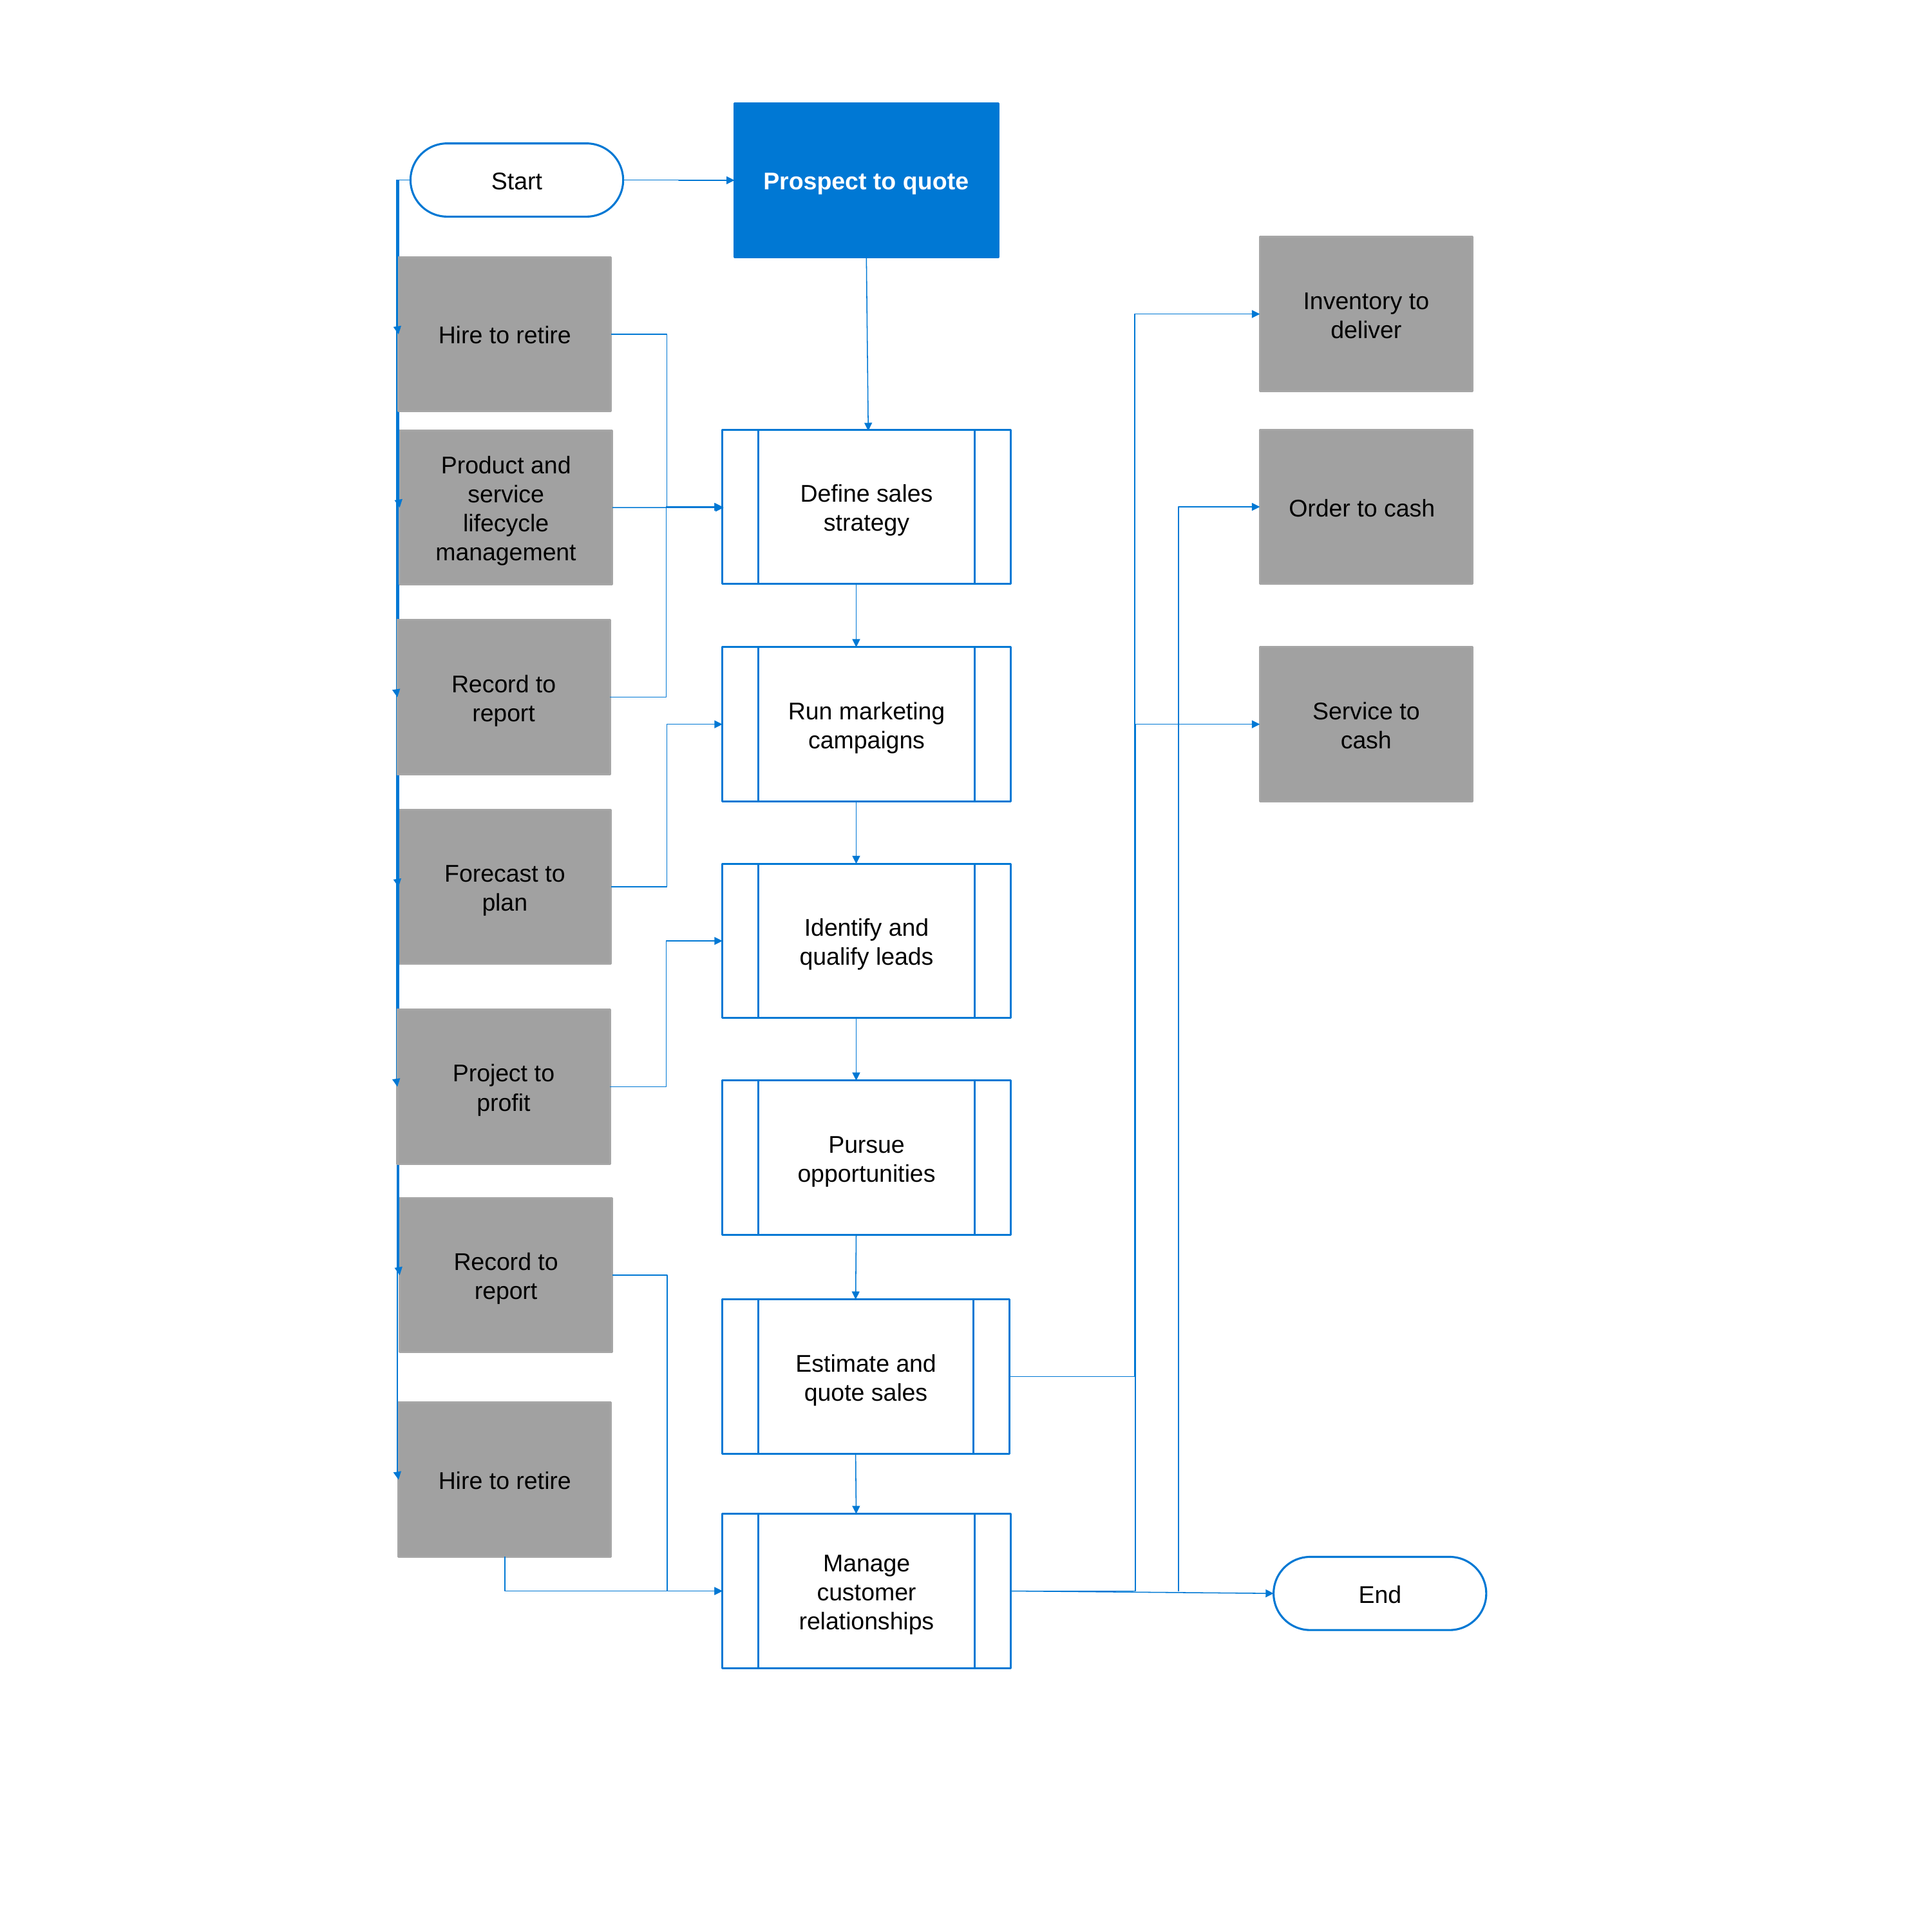

Prospect to quote
Start
Inventory to deliver
Hire to retire
Define sales strategy
Order to cash
Product and service lifecycle management
Record to report
Run marketing campaigns
Service to cash
Forecast to plan
Identify and qualify leads
Project to profit
Pursue opportunities
Record to report
Estimate and quote sales
Hire to retire
Manage customer relationships
End